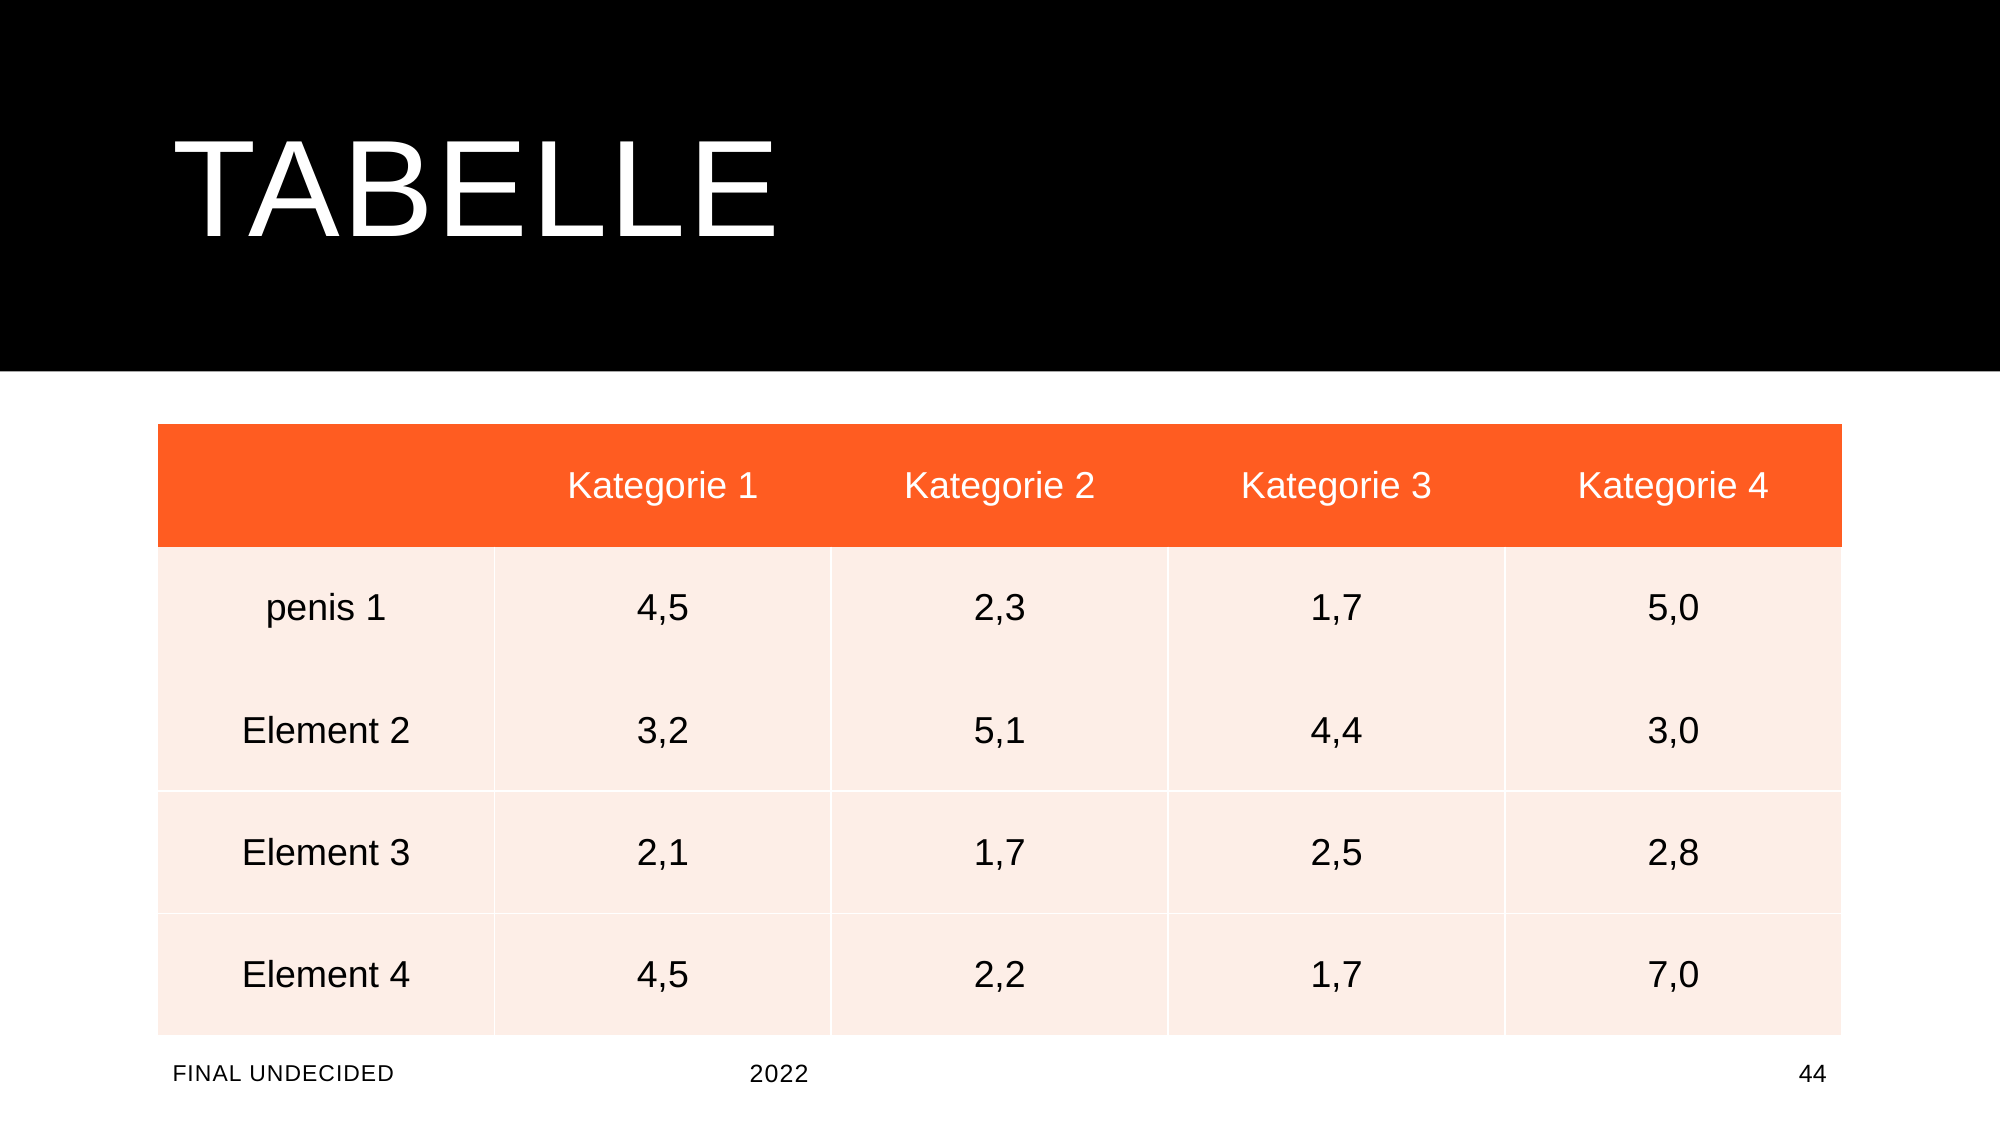

# Tabelle
| ​ | Kategorie 1 | Kategorie 2 | Kategorie 3 | Kategorie 4 |
| --- | --- | --- | --- | --- |
| penis 1 | 4,5​ | 2,3​ | 1,7​ | 5,0​ |
| Element 2 | 3,2​ | 5,1​ | 4,4​ | 3​,0 |
| Element 3 | 2,1​ | 1,7​ | 2,5​ | 2,8​ |
| Element 4 | 4,5​ | 2,2​ | 1,7​ | 7​,0 |
FINAL UNDECIDED
2022
44